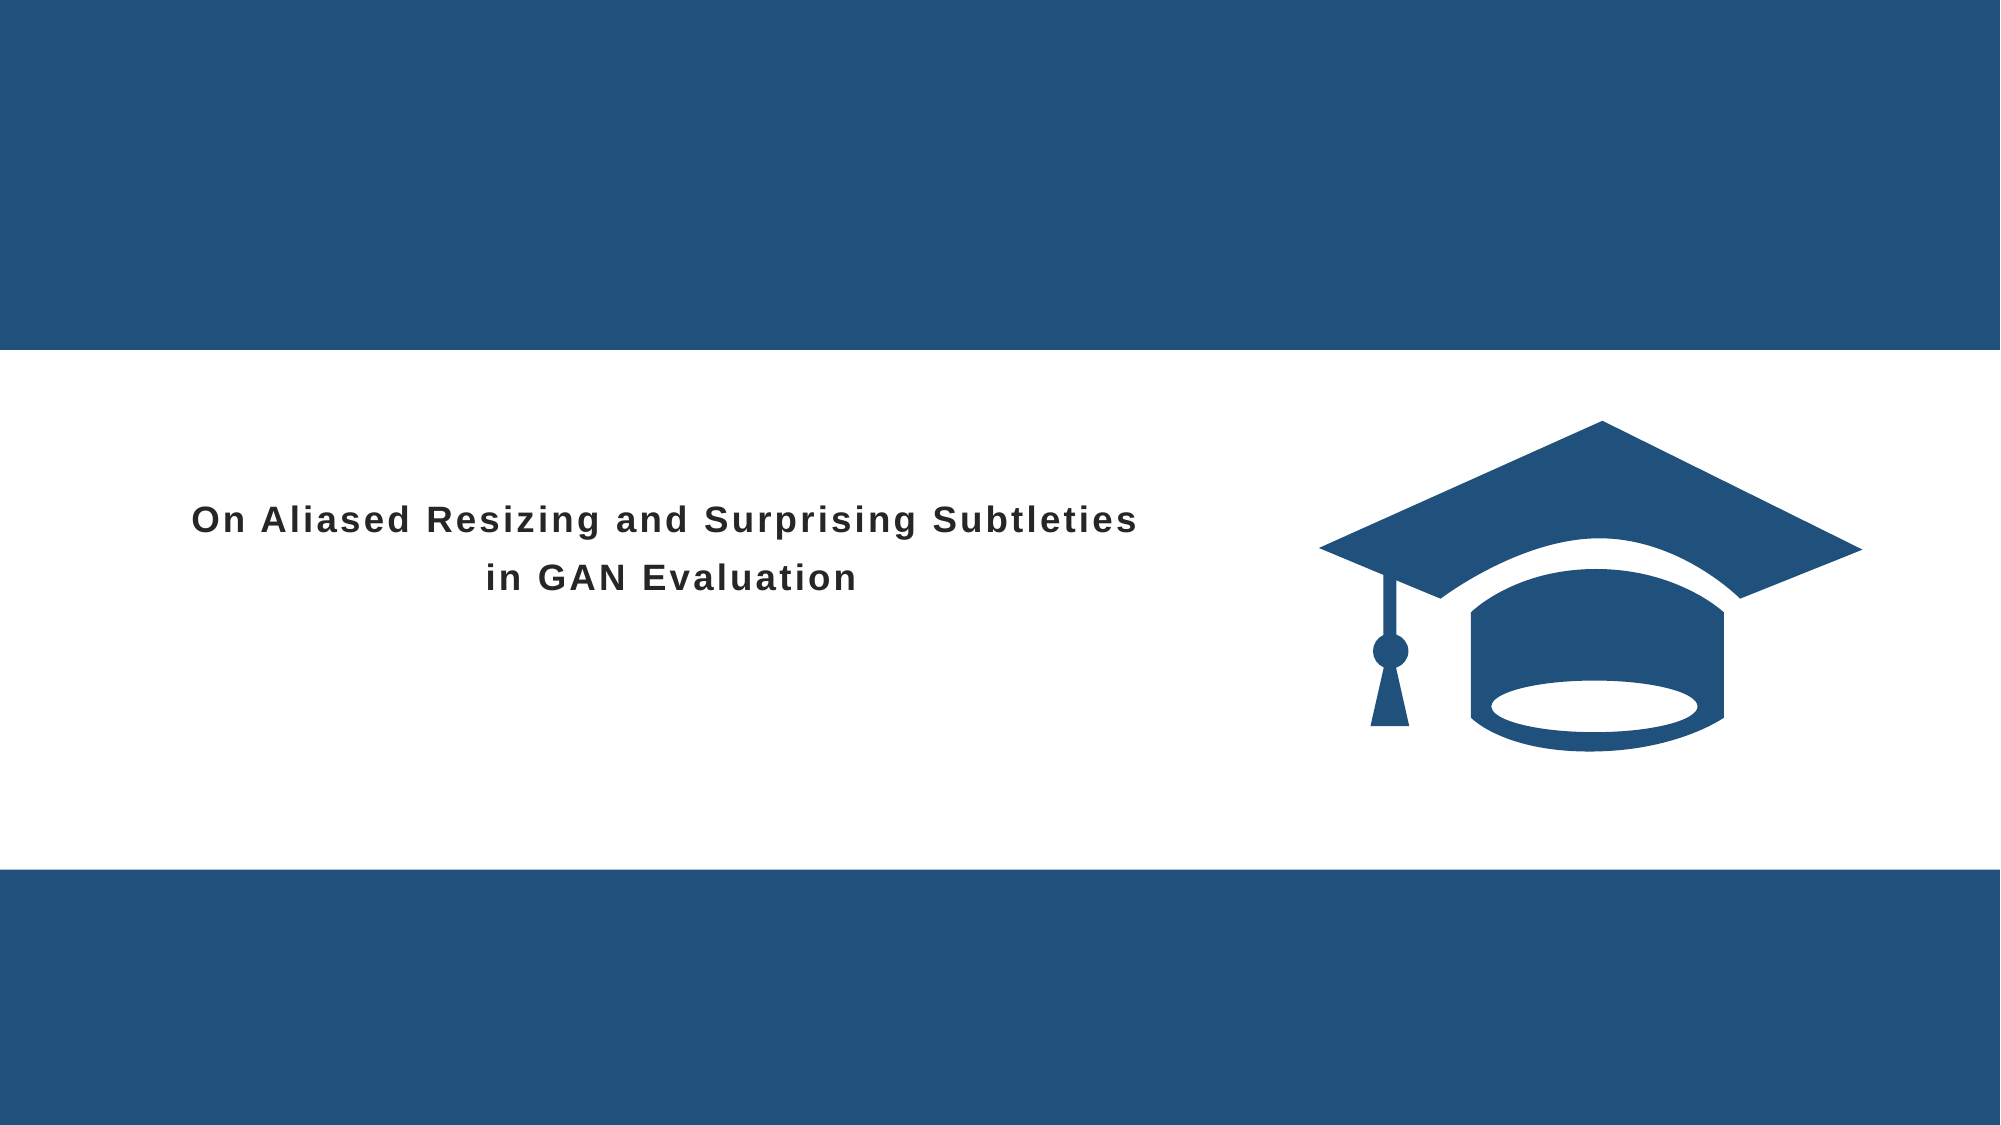

On Aliased Resizing and Surprising Subtleties
in GAN Evaluation